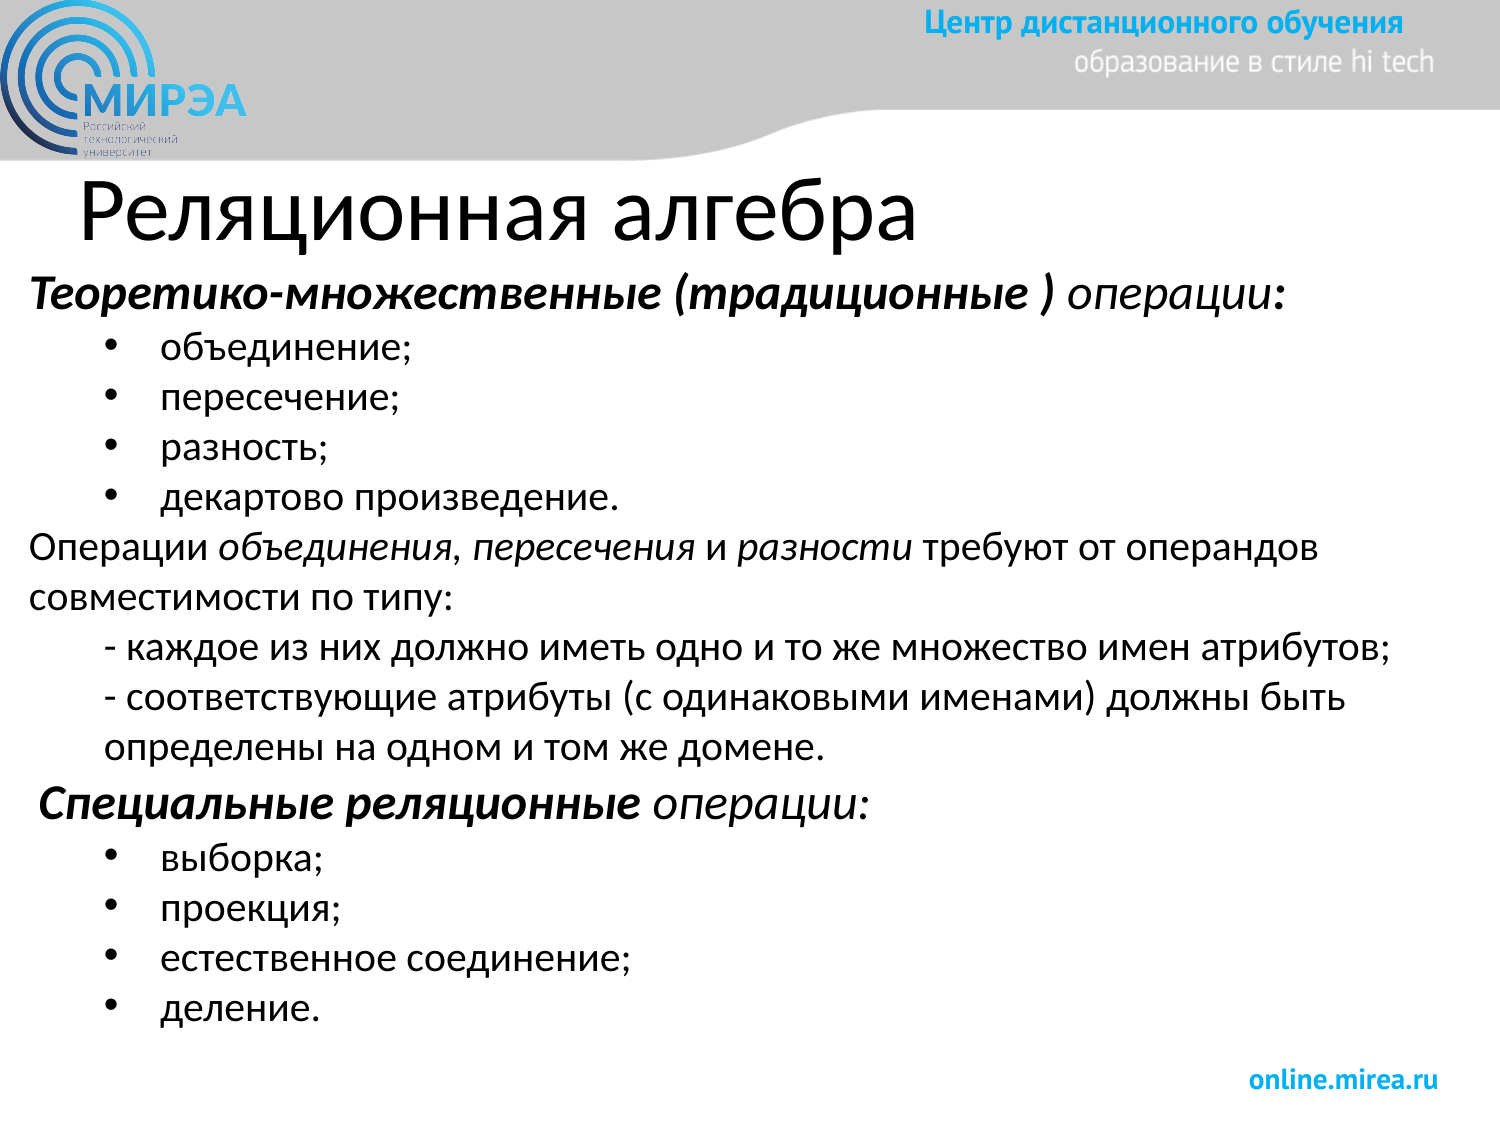

# Реляционная алгебра
Теоретико-множественные (традиционные ) операции:
объединение;
пересечение;
разность;
декартово произведение.
Операции объединения, пересечения и разности требуют от операндов совместимости по типу:
- каждое из них должно иметь одно и то же множество имен атрибутов;
- соответствующие атрибуты (с одинаковыми именами) должны быть     определены на одном и том же домене.
 Специальные реляционные операции:
выборка;
проекция;
естественное соединение;
деление.